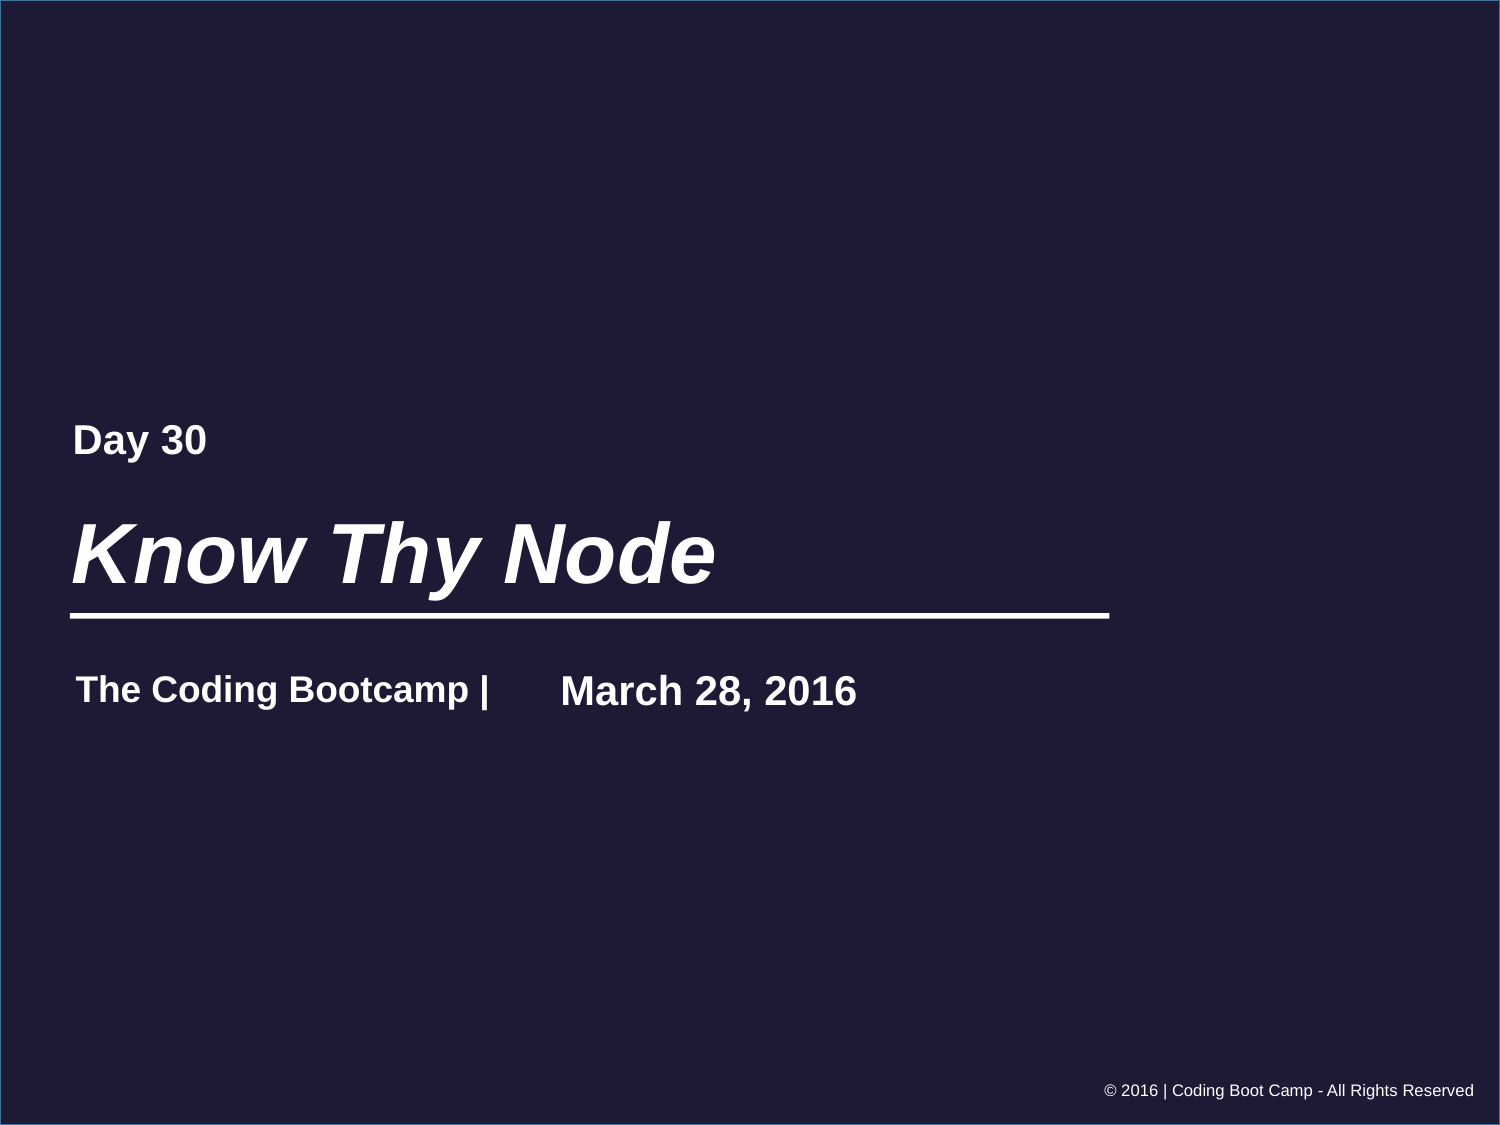

Day 30
# Know Thy Node
March 28, 2016